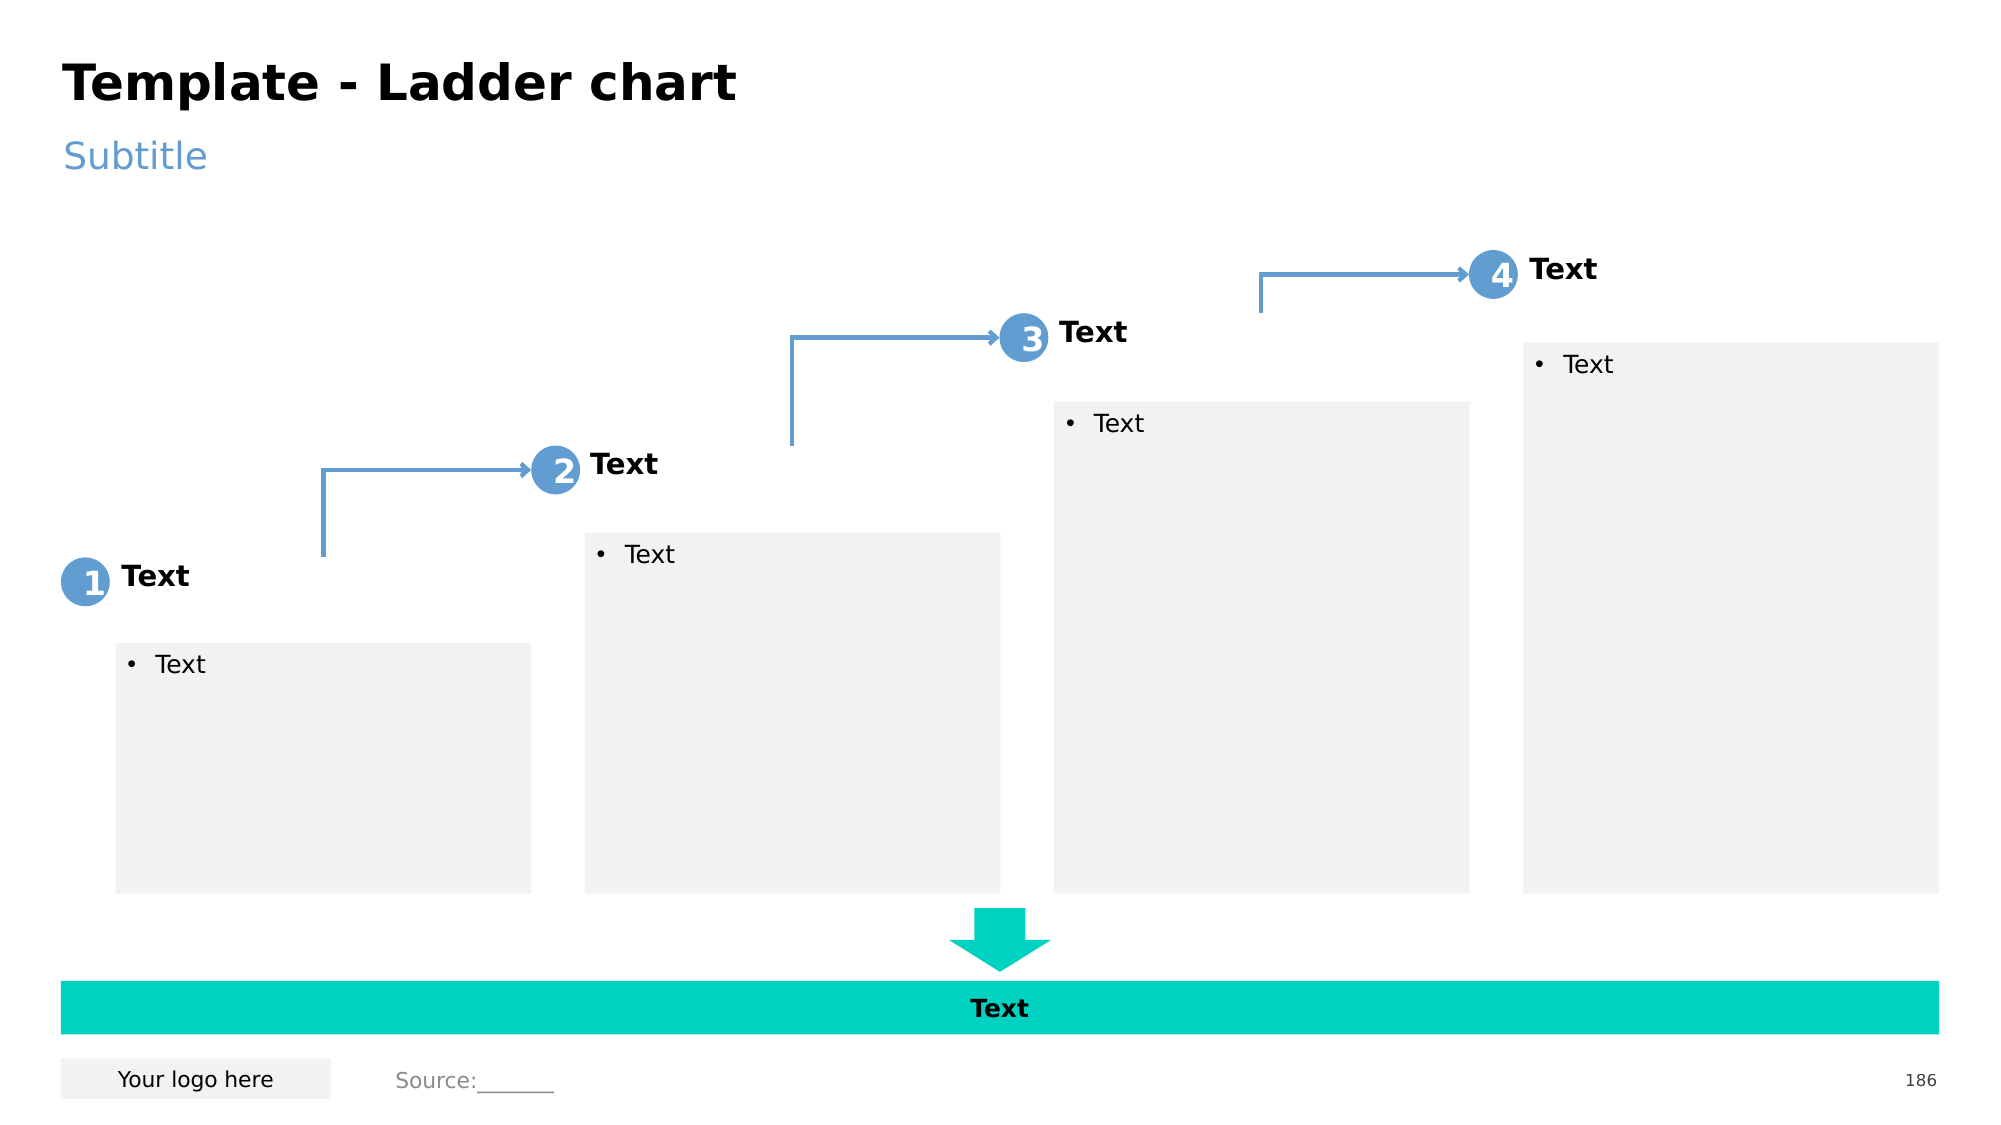

# Template - Ladder chart
Subtitle

4
Text
3
Text
Text
Text
2
Text
Text
1
Text
Text

Text
Source:_______